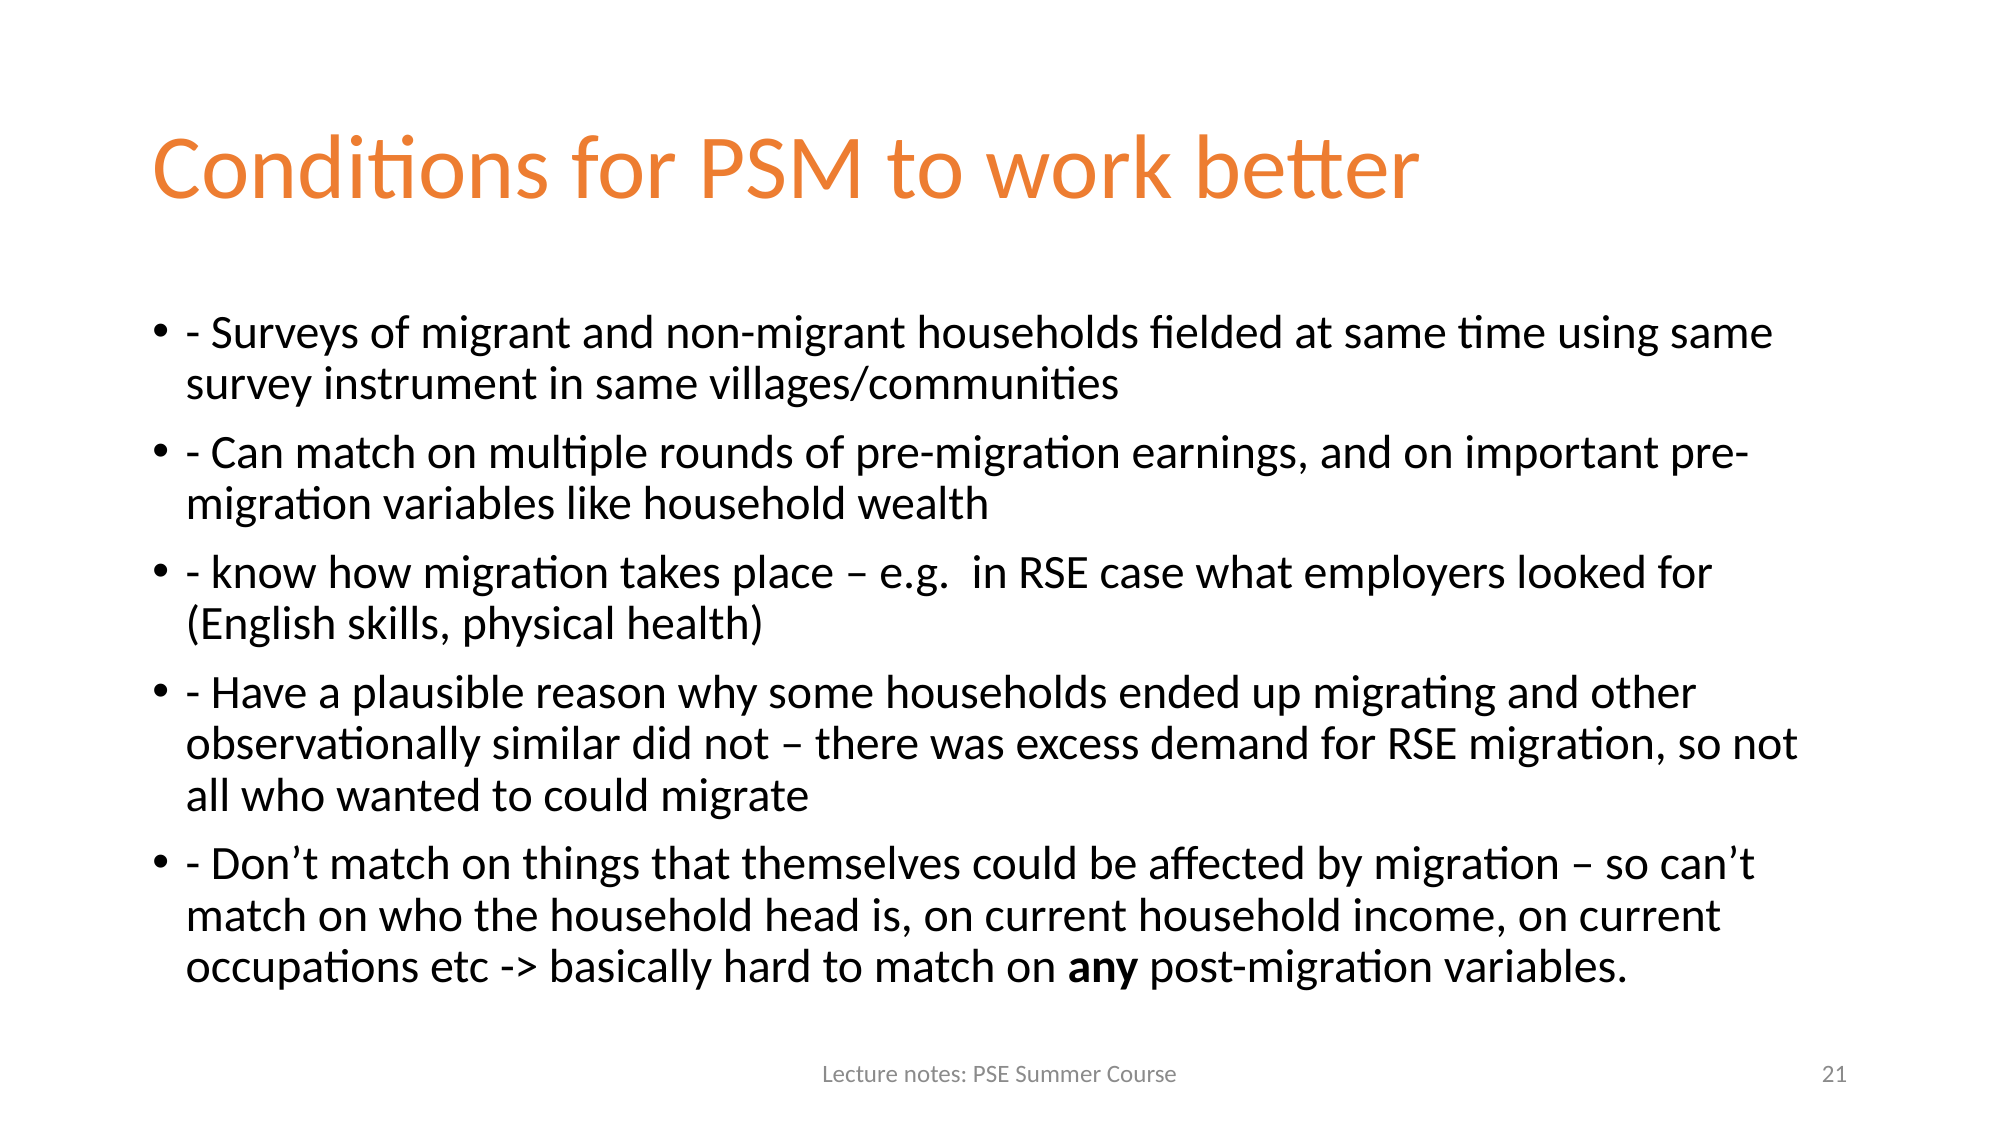

# Conditions for PSM to work better
- Surveys of migrant and non-migrant households fielded at same time using same survey instrument in same villages/communities
- Can match on multiple rounds of pre-migration earnings, and on important pre-migration variables like household wealth
- know how migration takes place – e.g.  in RSE case what employers looked for (English skills, physical health)
- Have a plausible reason why some households ended up migrating and other observationally similar did not – there was excess demand for RSE migration, so not all who wanted to could migrate
- Don’t match on things that themselves could be affected by migration – so can’t match on who the household head is, on current household income, on current occupations etc -> basically hard to match on any post-migration variables.
Lecture notes: PSE Summer Course
21